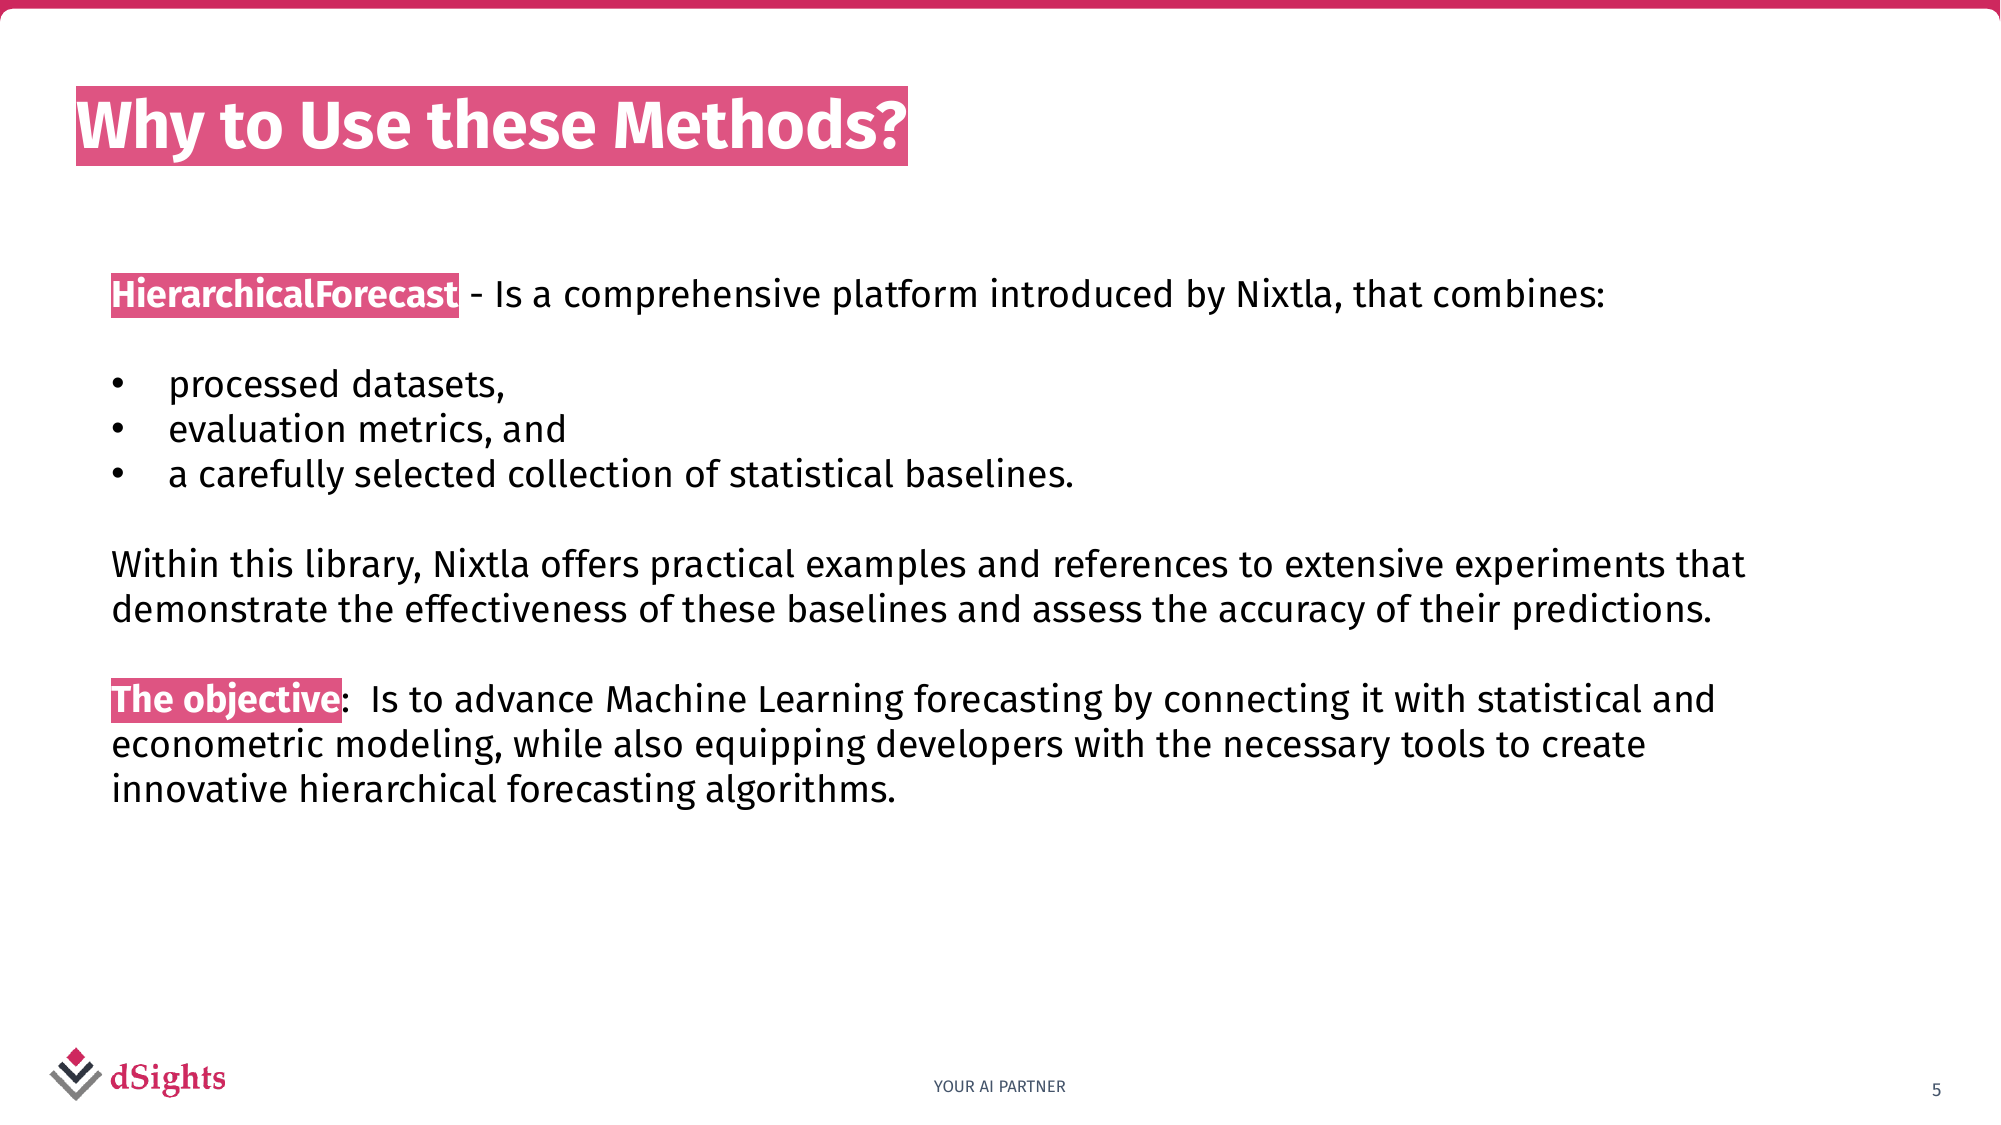

Why to Use these Methods?
#
HierarchicalForecast - Is a comprehensive platform introduced by Nixtla, that combines:

 processed datasets,
 evaluation metrics, and
 a carefully selected collection of statistical baselines.

Within this library, Nixtla offers practical examples and references to extensive experiments that demonstrate the effectiveness of these baselines and assess the accuracy of their predictions.

The objective:  Is to advance Machine Learning forecasting by connecting it with statistical and econometric modeling, while also equipping developers with the necessary tools to create innovative hierarchical forecasting algorithms.
5